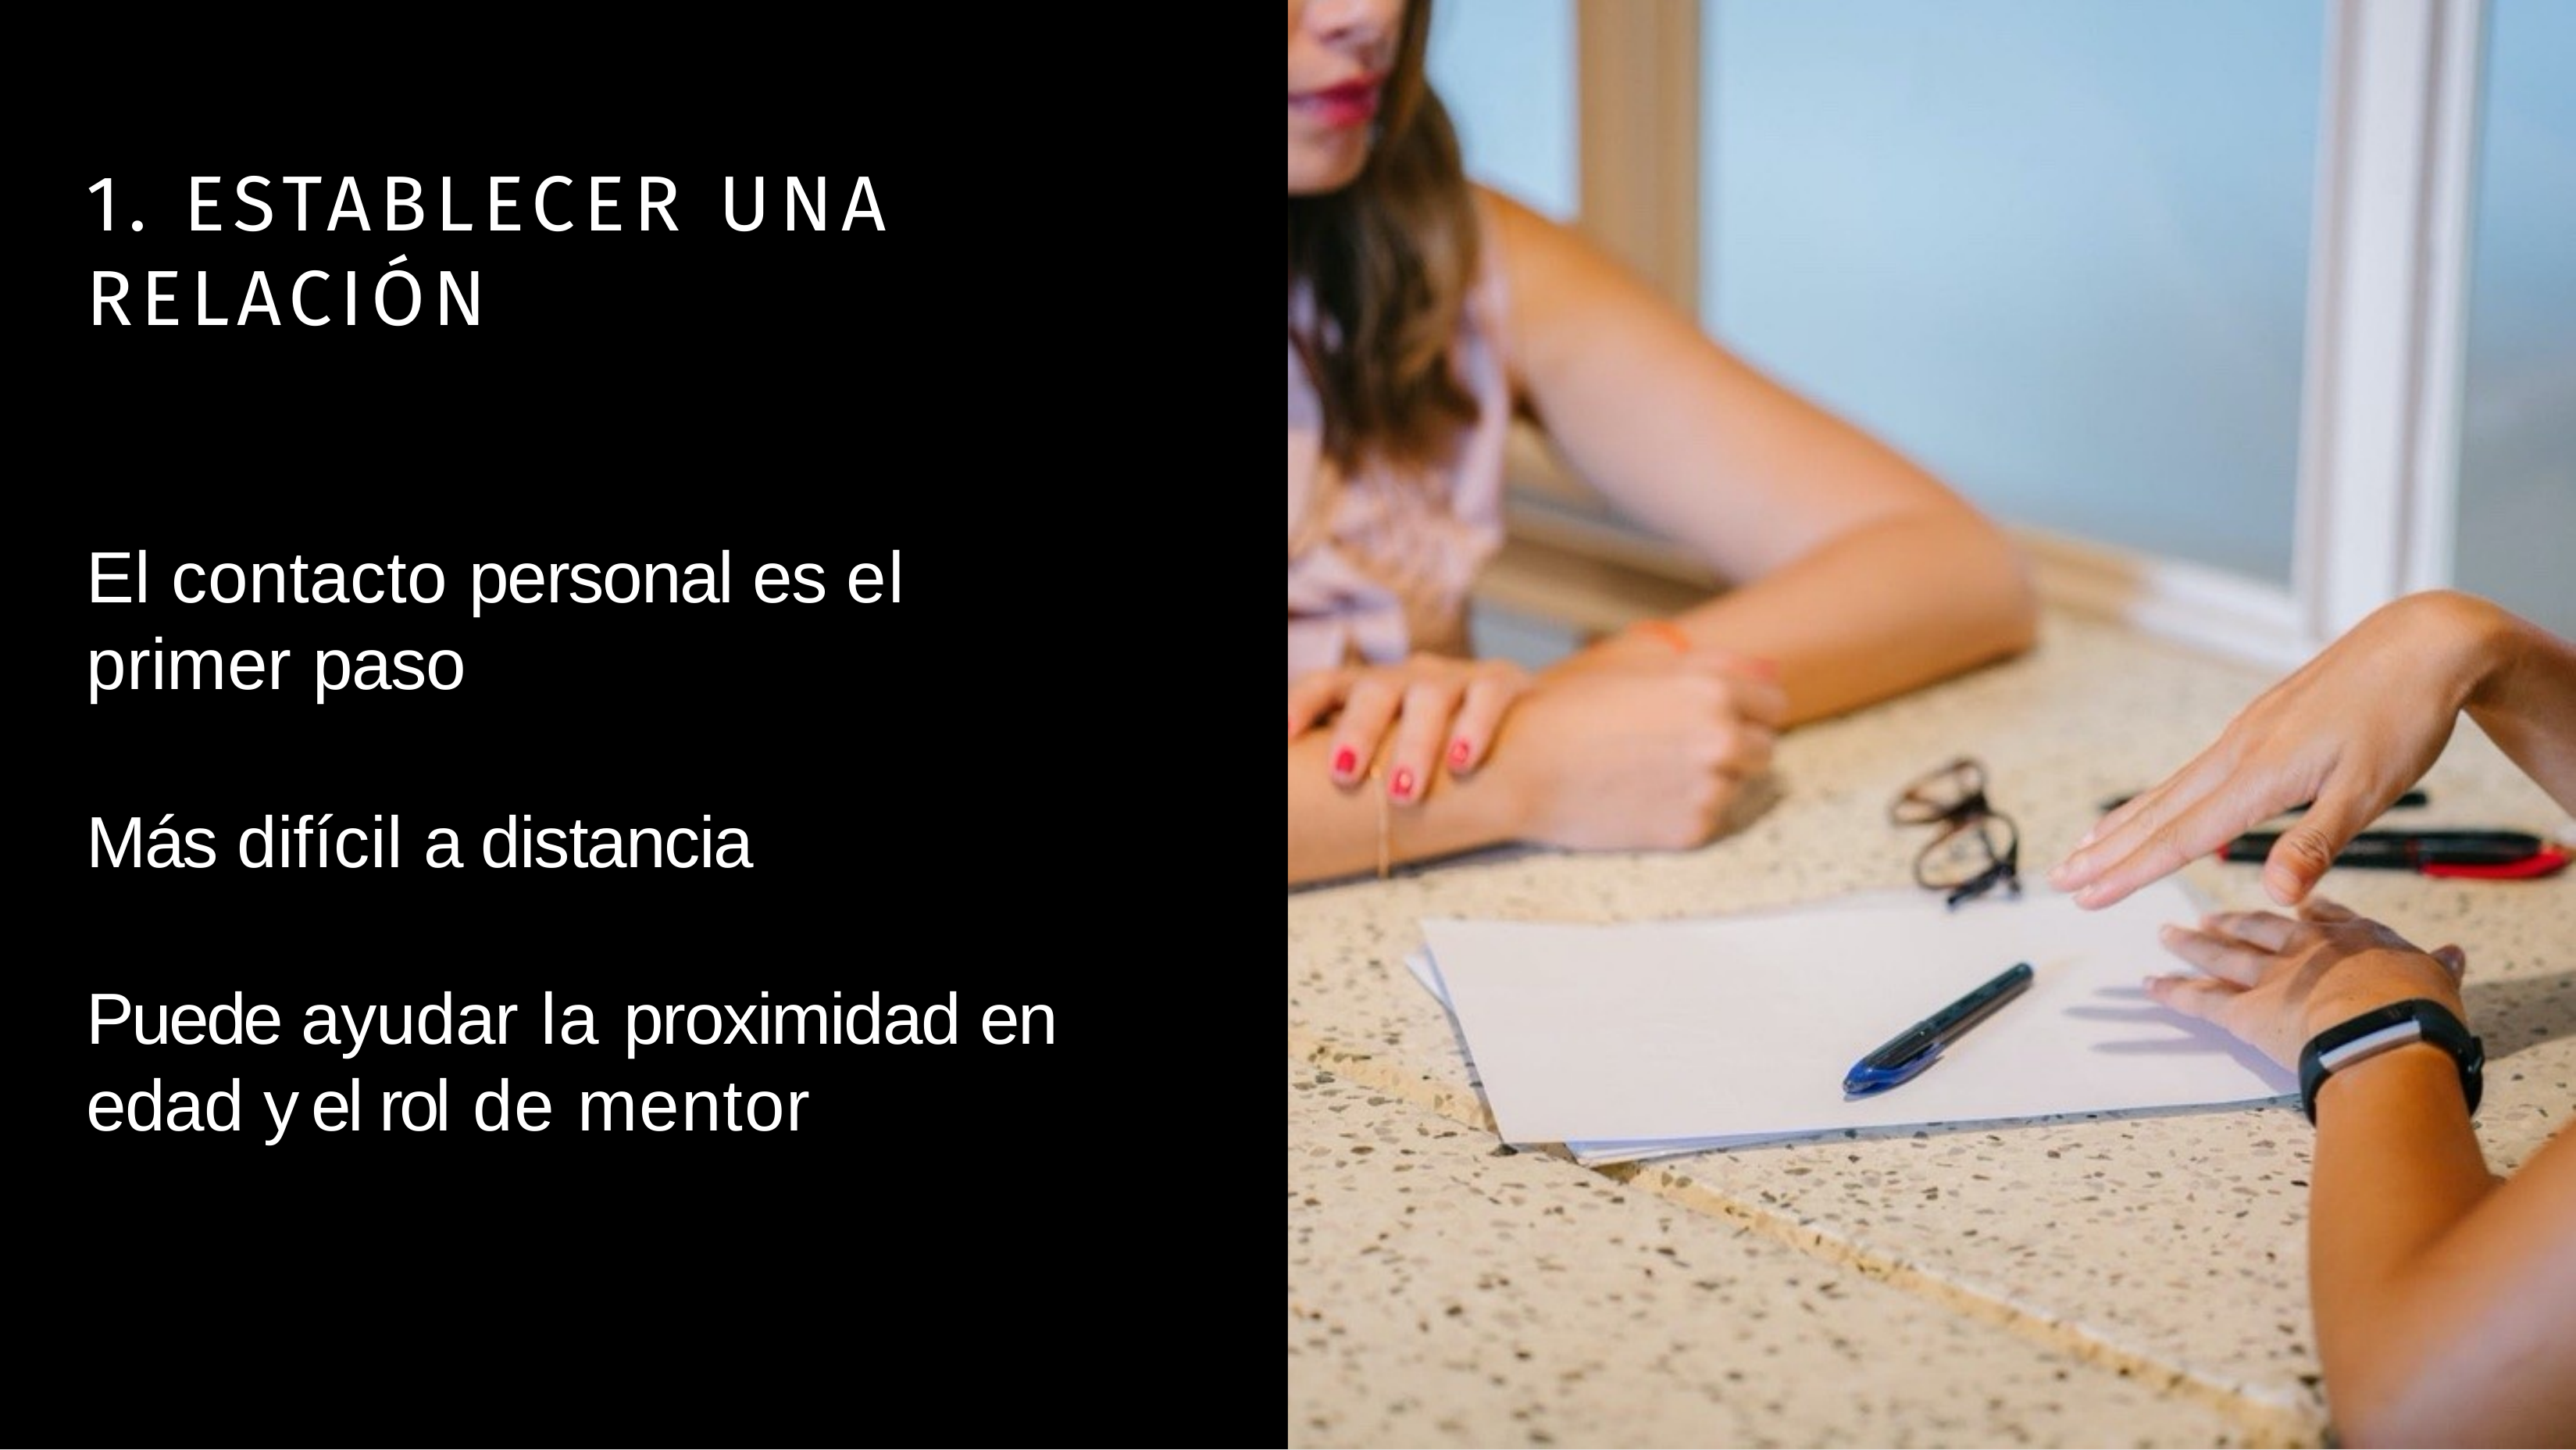

# 1. ESTABLECER UNA RELACIÓN
El contacto personal es el primer paso

Más difícil a distancia

Puede ayudar la proximidad en edad y el rol de mentor